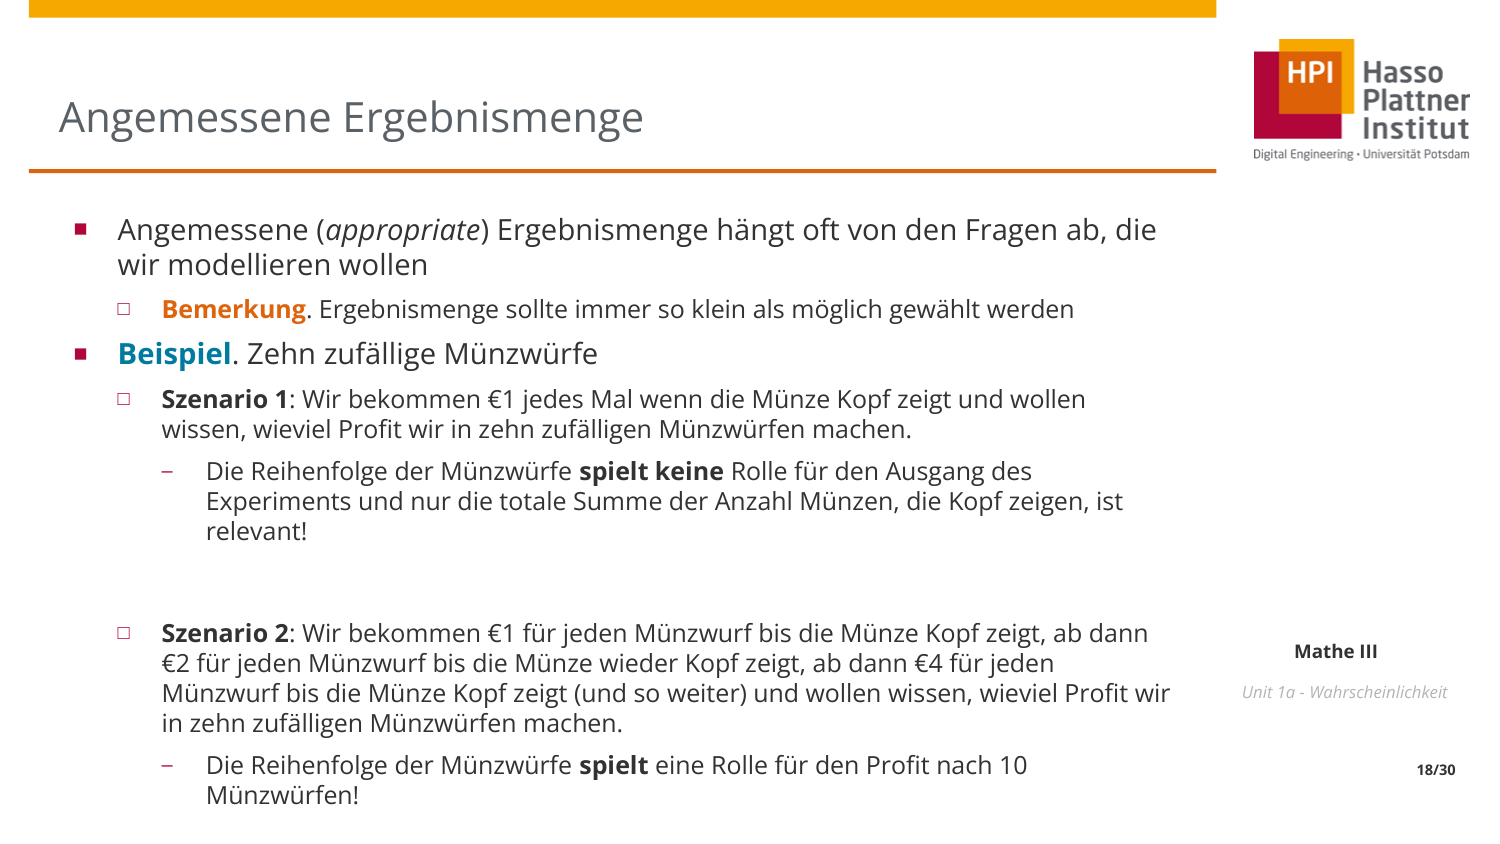

# Angemessene Ergebnismenge
Angemessene (appropriate) Ergebnismenge hängt oft von den Fragen ab, die wir modellieren wollen
Bemerkung. Ergebnismenge sollte immer so klein als möglich gewählt werden
Beispiel. Zehn zufällige Münzwürfe
Szenario 1: Wir bekommen €1 jedes Mal wenn die Münze Kopf zeigt und wollen wissen, wieviel Profit wir in zehn zufälligen Münzwürfen machen.
Die Reihenfolge der Münzwürfe spielt keine Rolle für den Ausgang des Experiments und nur die totale Summe der Anzahl Münzen, die Kopf zeigen, ist relevant!

Szenario 2: Wir bekommen €1 für jeden Münzwurf bis die Münze Kopf zeigt, ab dann €2 für jeden Münzwurf bis die Münze wieder Kopf zeigt, ab dann €4 für jeden Münzwurf bis die Münze Kopf zeigt (und so weiter) und wollen wissen, wieviel Profit wir in zehn zufälligen Münzwürfen machen.
Die Reihenfolge der Münzwürfe spielt eine Rolle für den Profit nach 10 Münzwürfen!